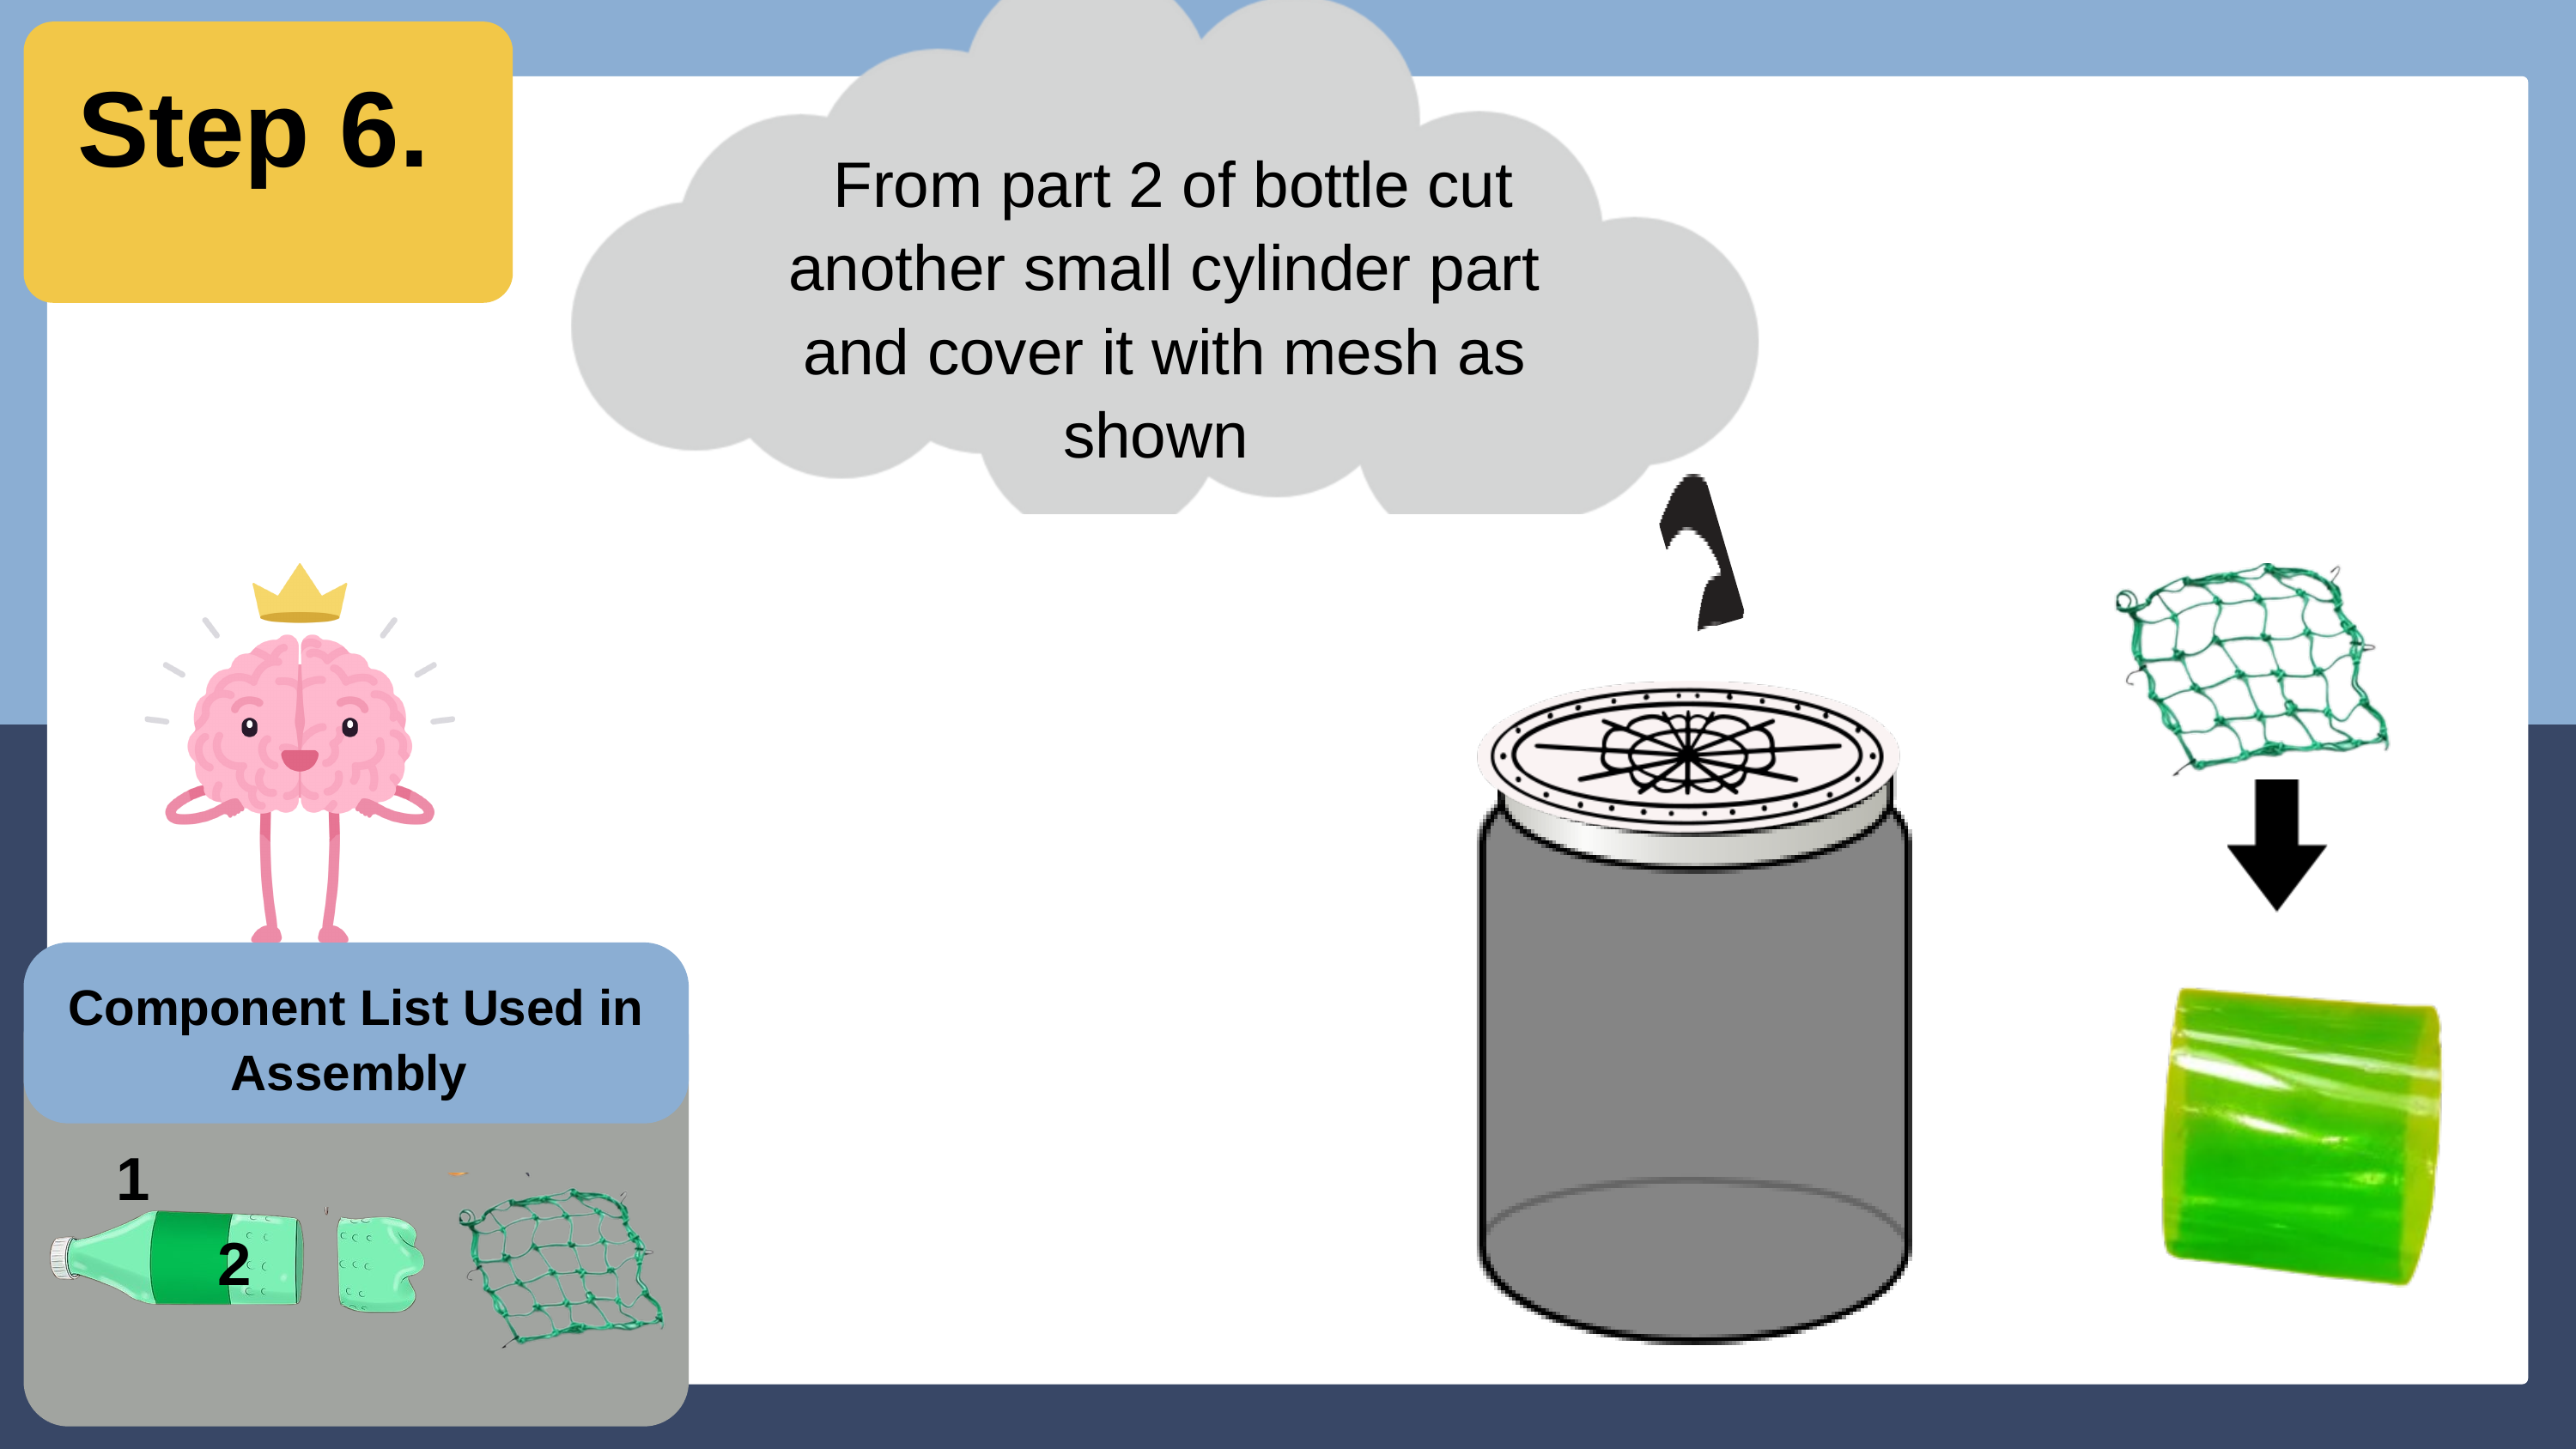

Step 6.

 From part 2 of bottle cut another small cylinder part and cover it with mesh as shown

Component List Used in Assembly

1               2